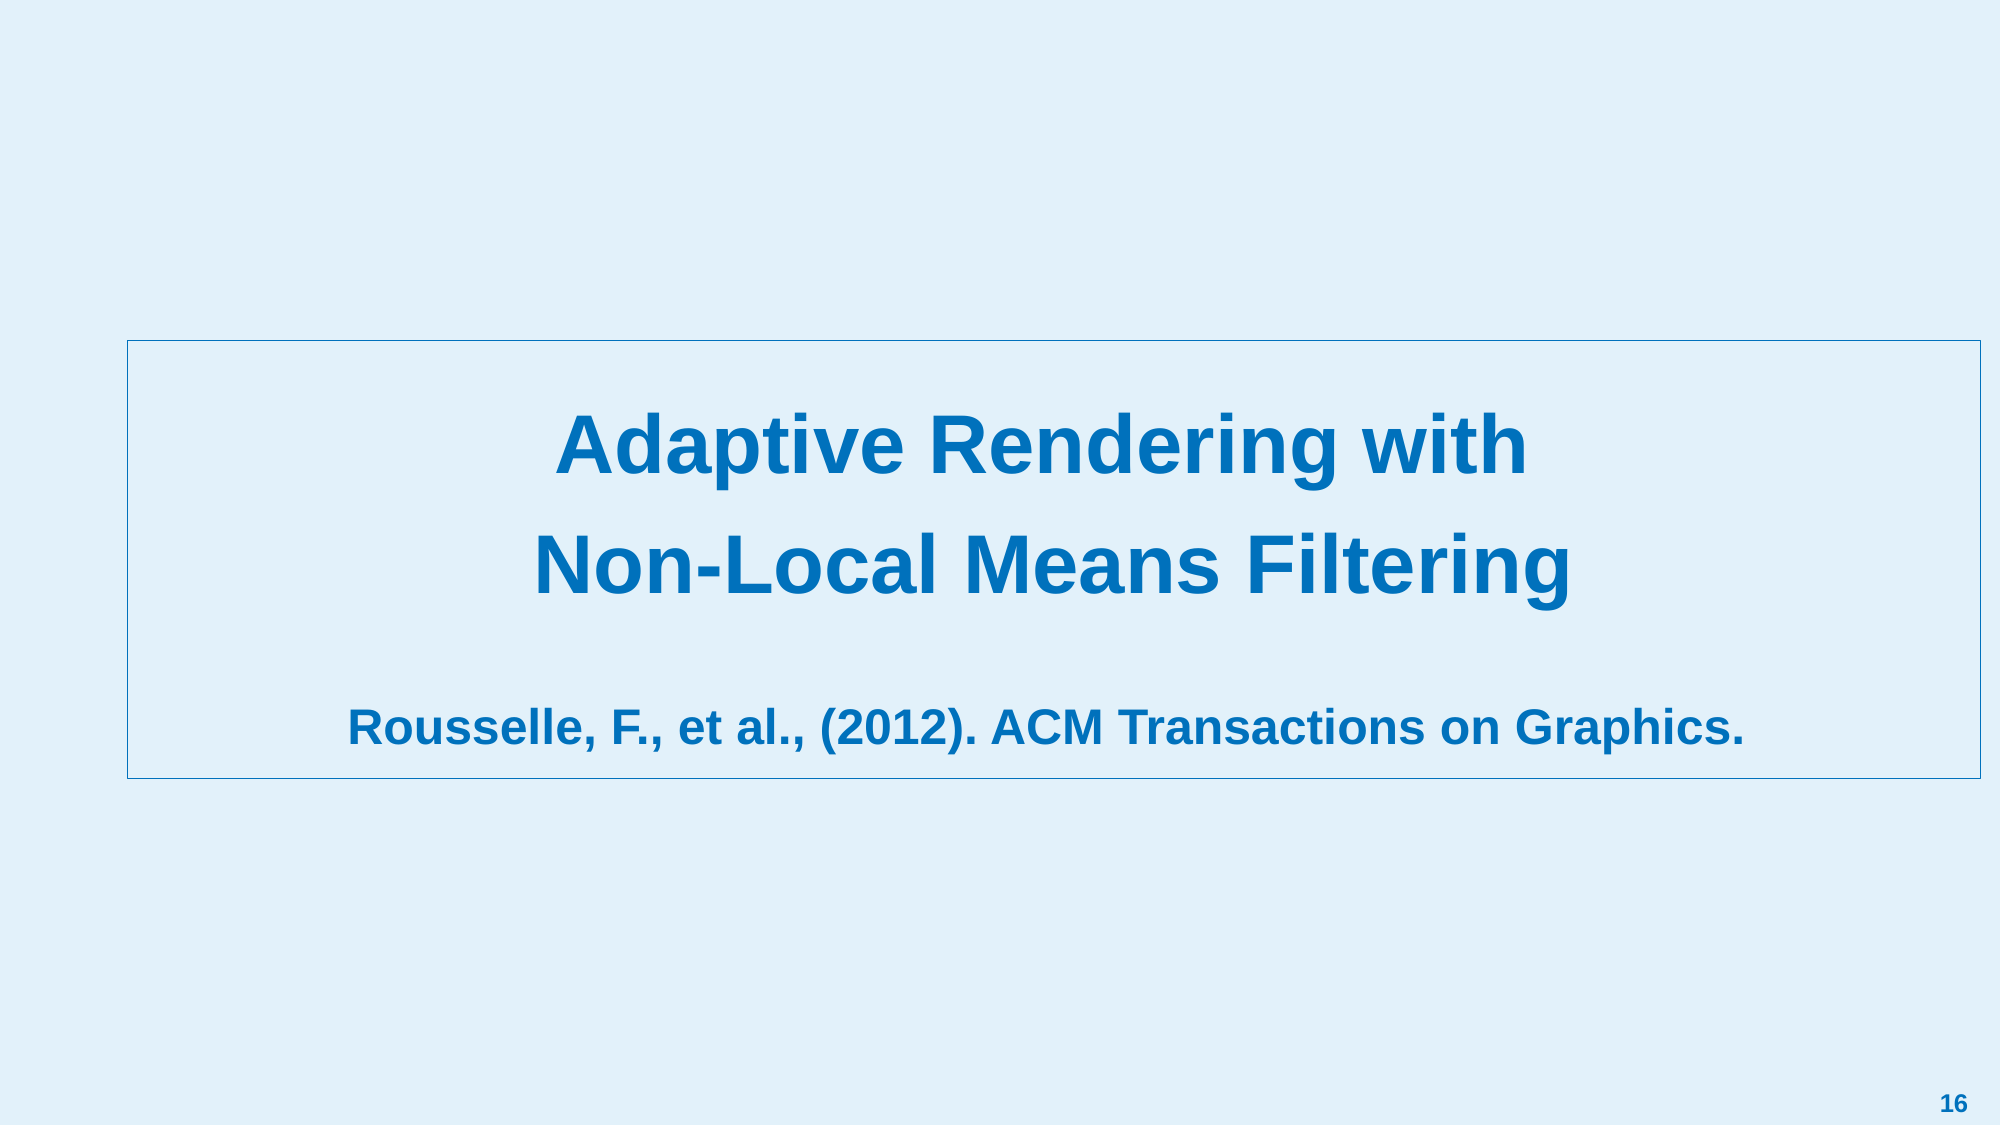

# Adaptive Rendering with Non-Local Means Filtering Rousselle, F., et al., (2012). ACM Transactions on Graphics.
16